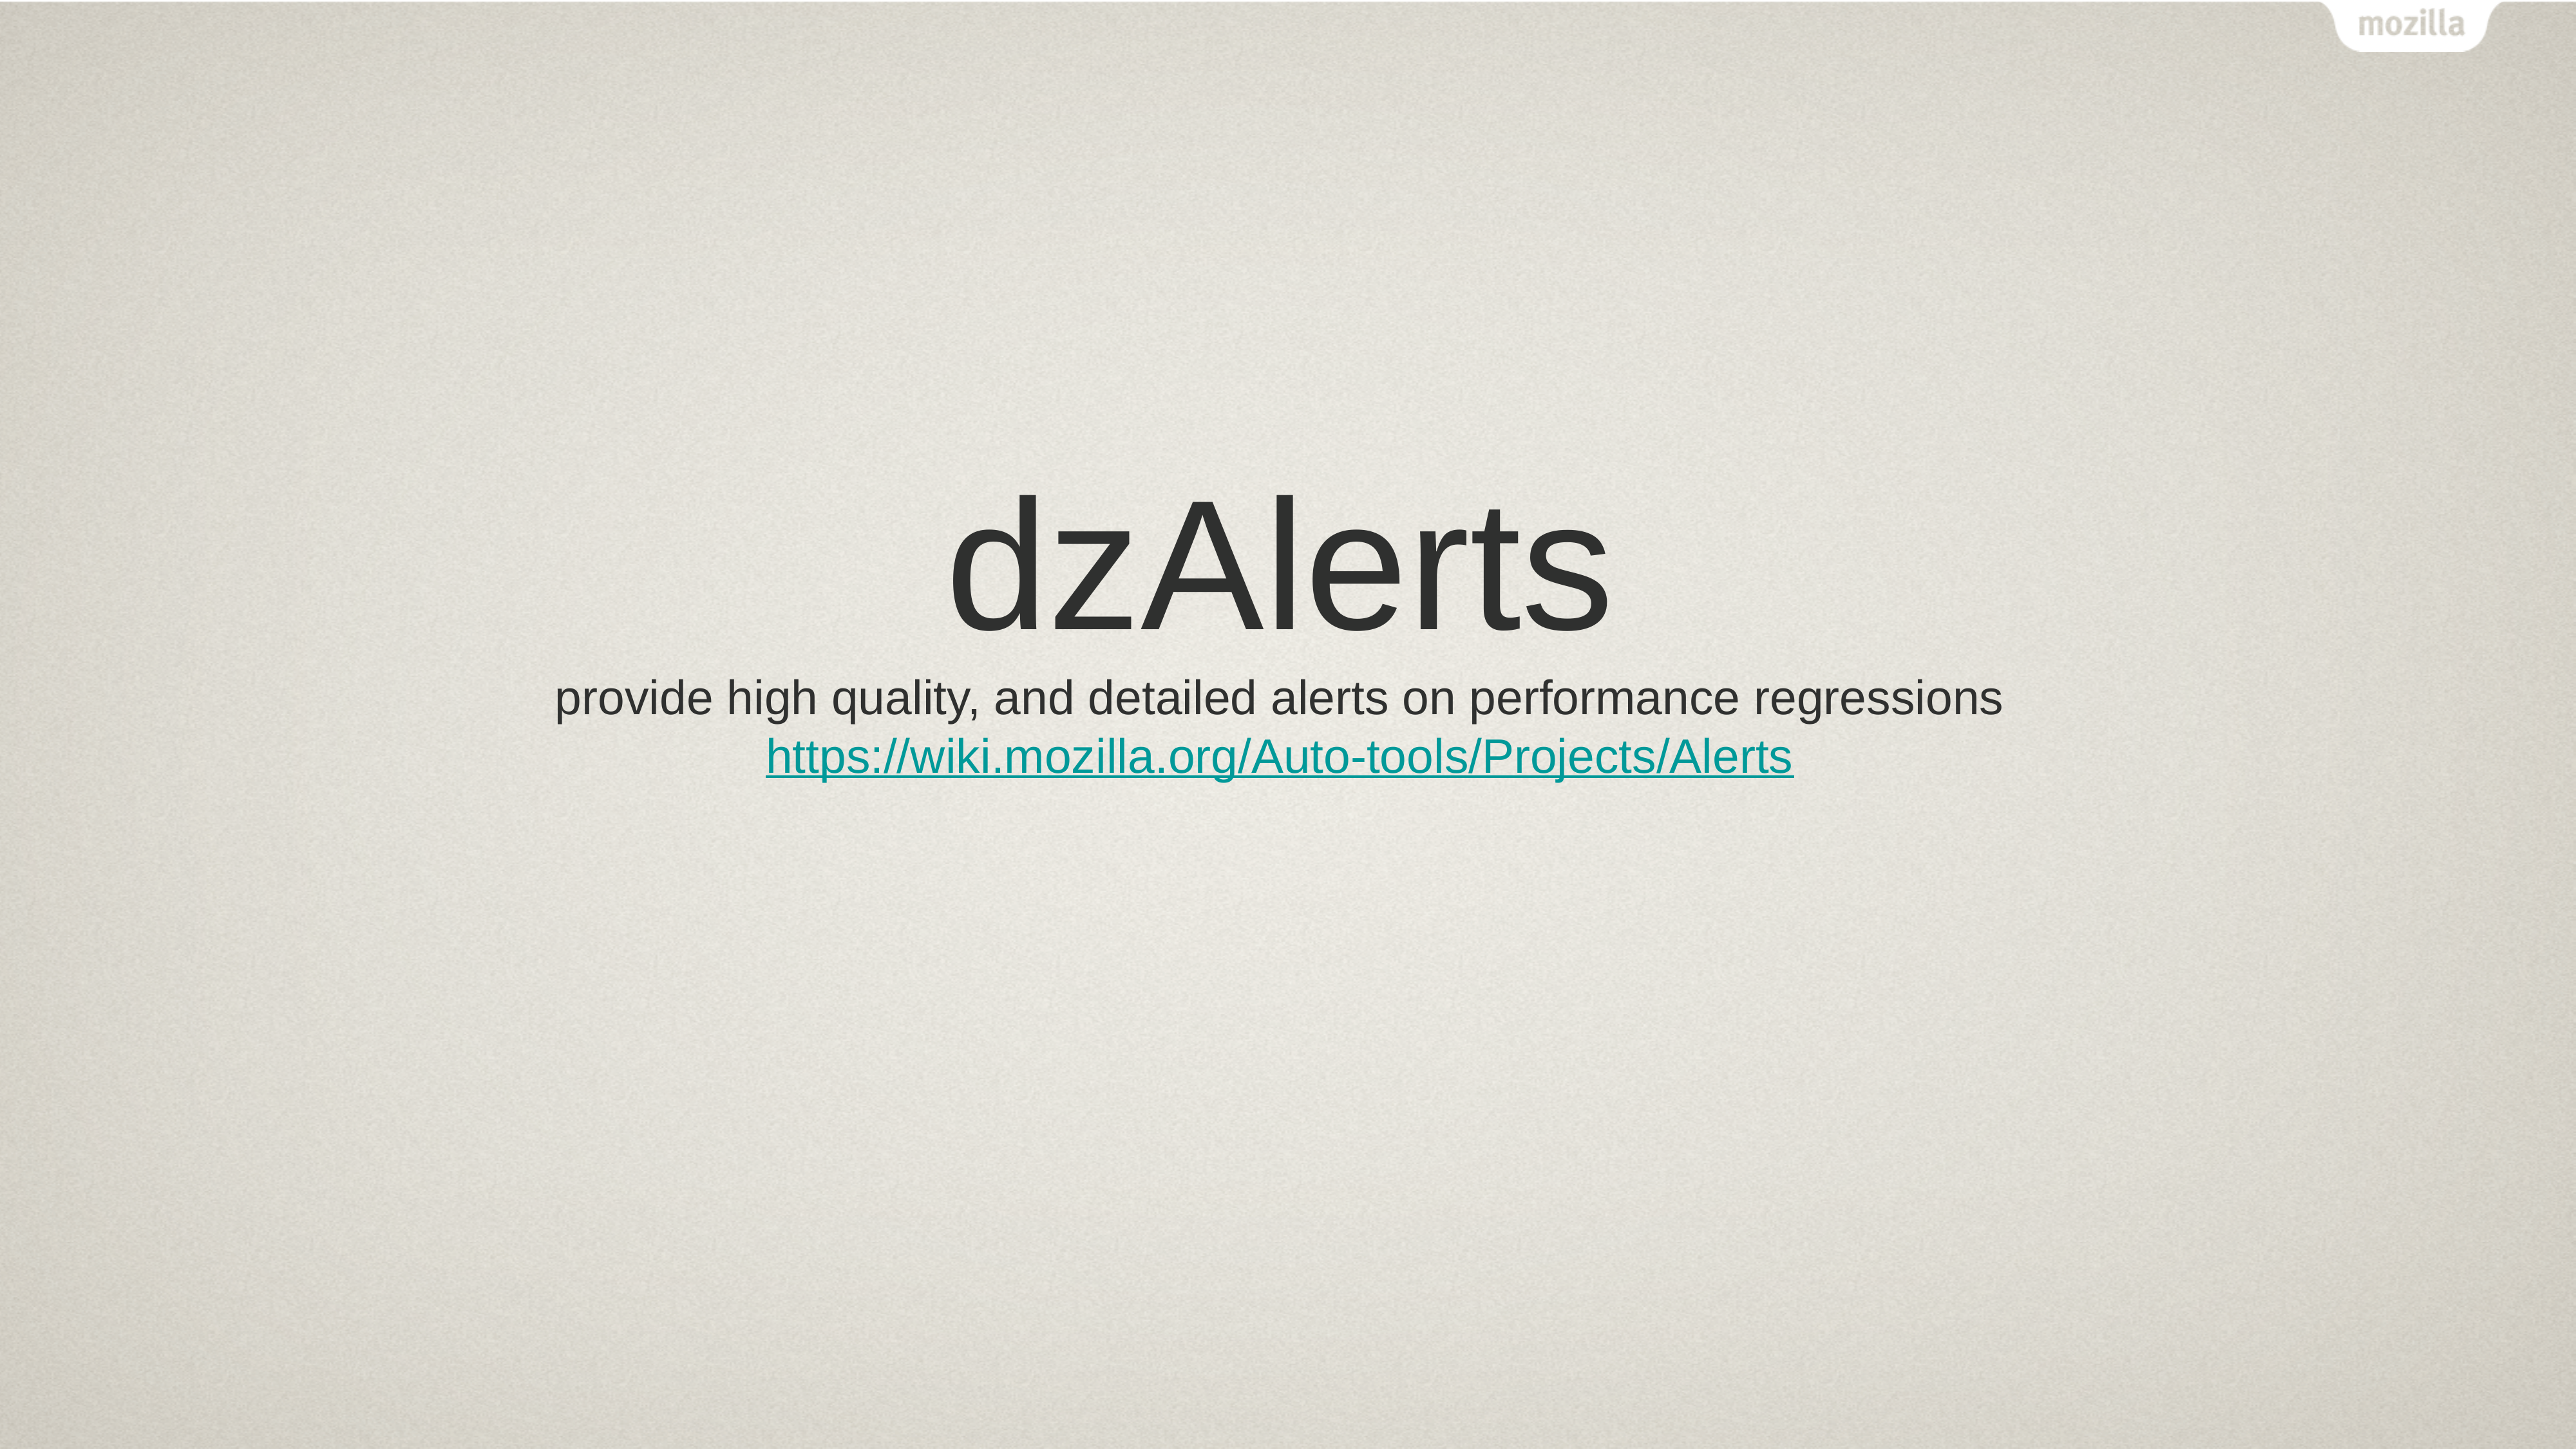

# dzAlerts provide high quality, and detailed alerts on performance regressions https://wiki.mozilla.org/Auto-tools/Projects/Alerts